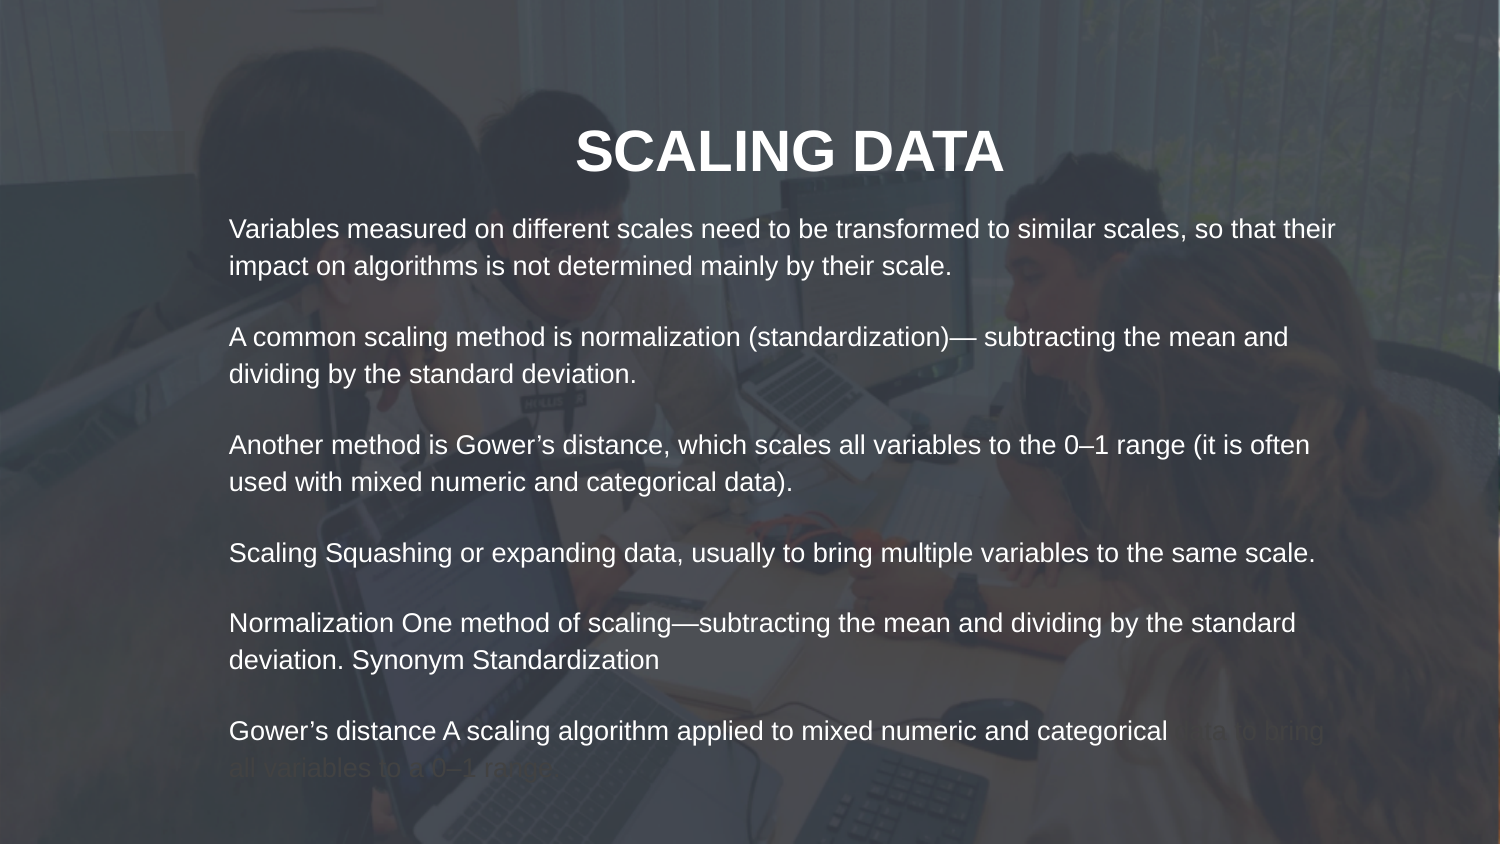

# SCALING DATA
Variables measured on different scales need to be transformed to similar scales, so that their impact on algorithms is not determined mainly by their scale.
A common scaling method is normalization (standardization)— subtracting the mean and dividing by the standard deviation.
Another method is Gower’s distance, which scales all variables to the 0–1 range (it is often used with mixed numeric and categorical data).
Scaling Squashing or expanding data, usually to bring multiple variables to the same scale.
Normalization One method of scaling—subtracting the mean and dividing by the standard deviation. Synonym Standardization
Gower’s distance A scaling algorithm applied to mixed numeric and categorical data to bring all variables to a 0–1 range.